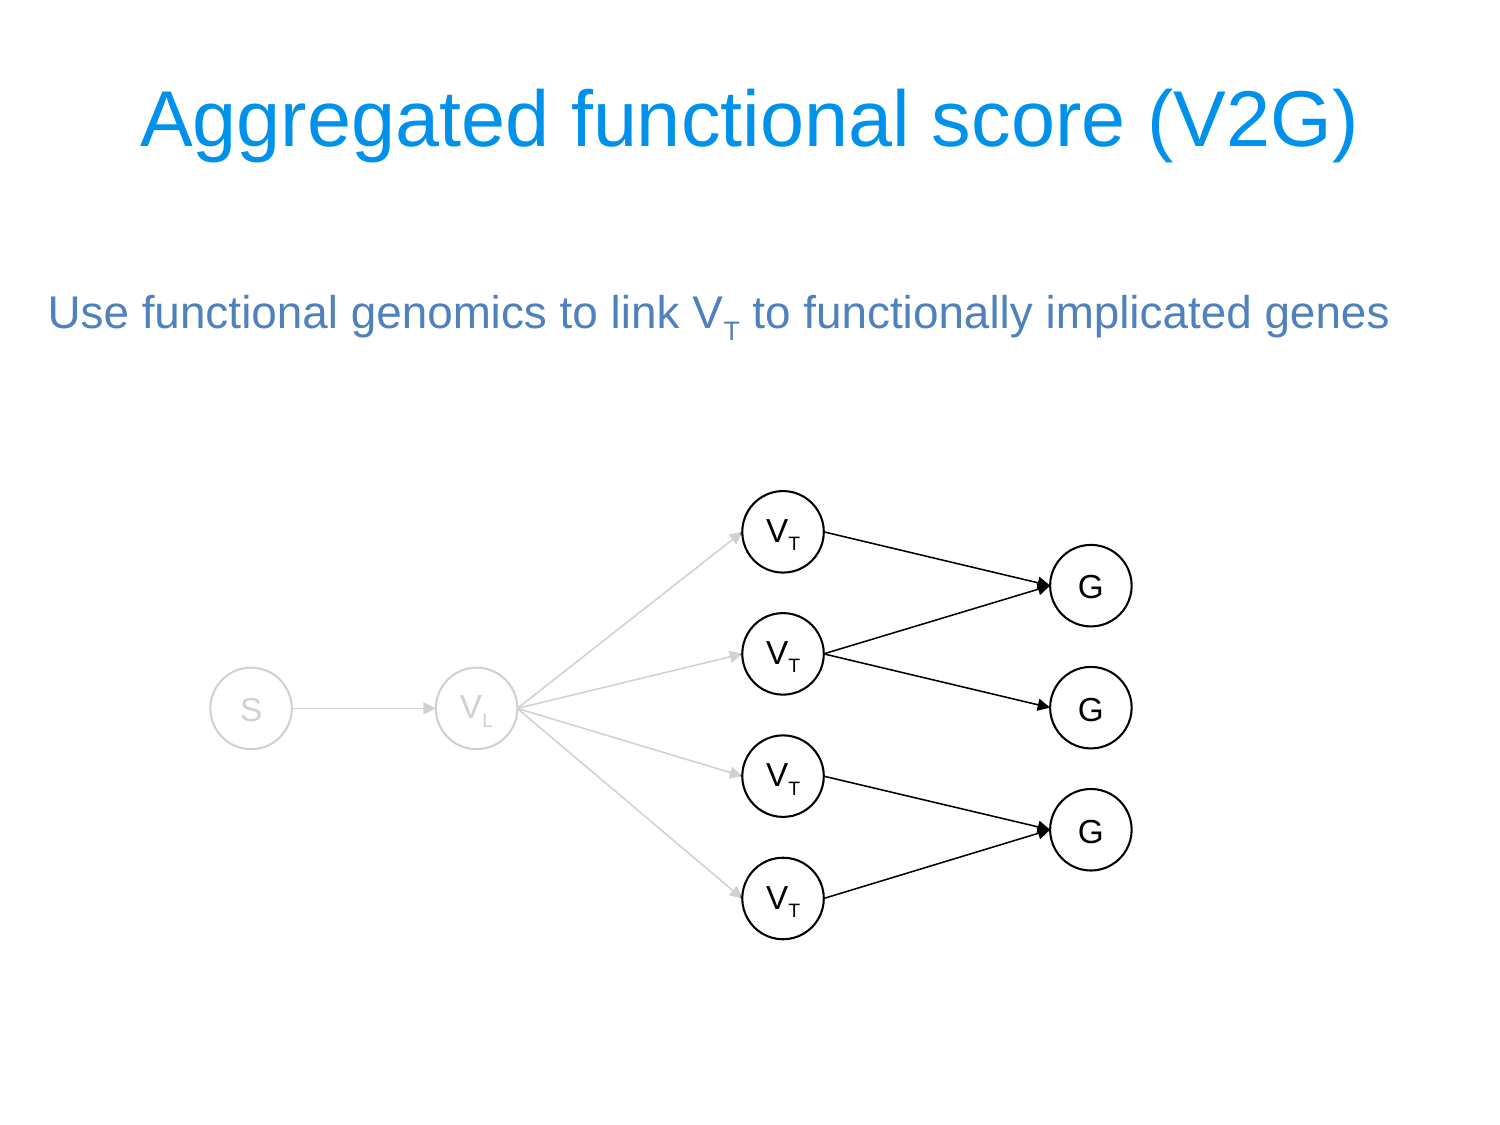

Aggregated functional score (V2G)
Use functional genomics to link VT to functionally implicated genes

VT

G

VT

G

S

VL

VT

G

VT